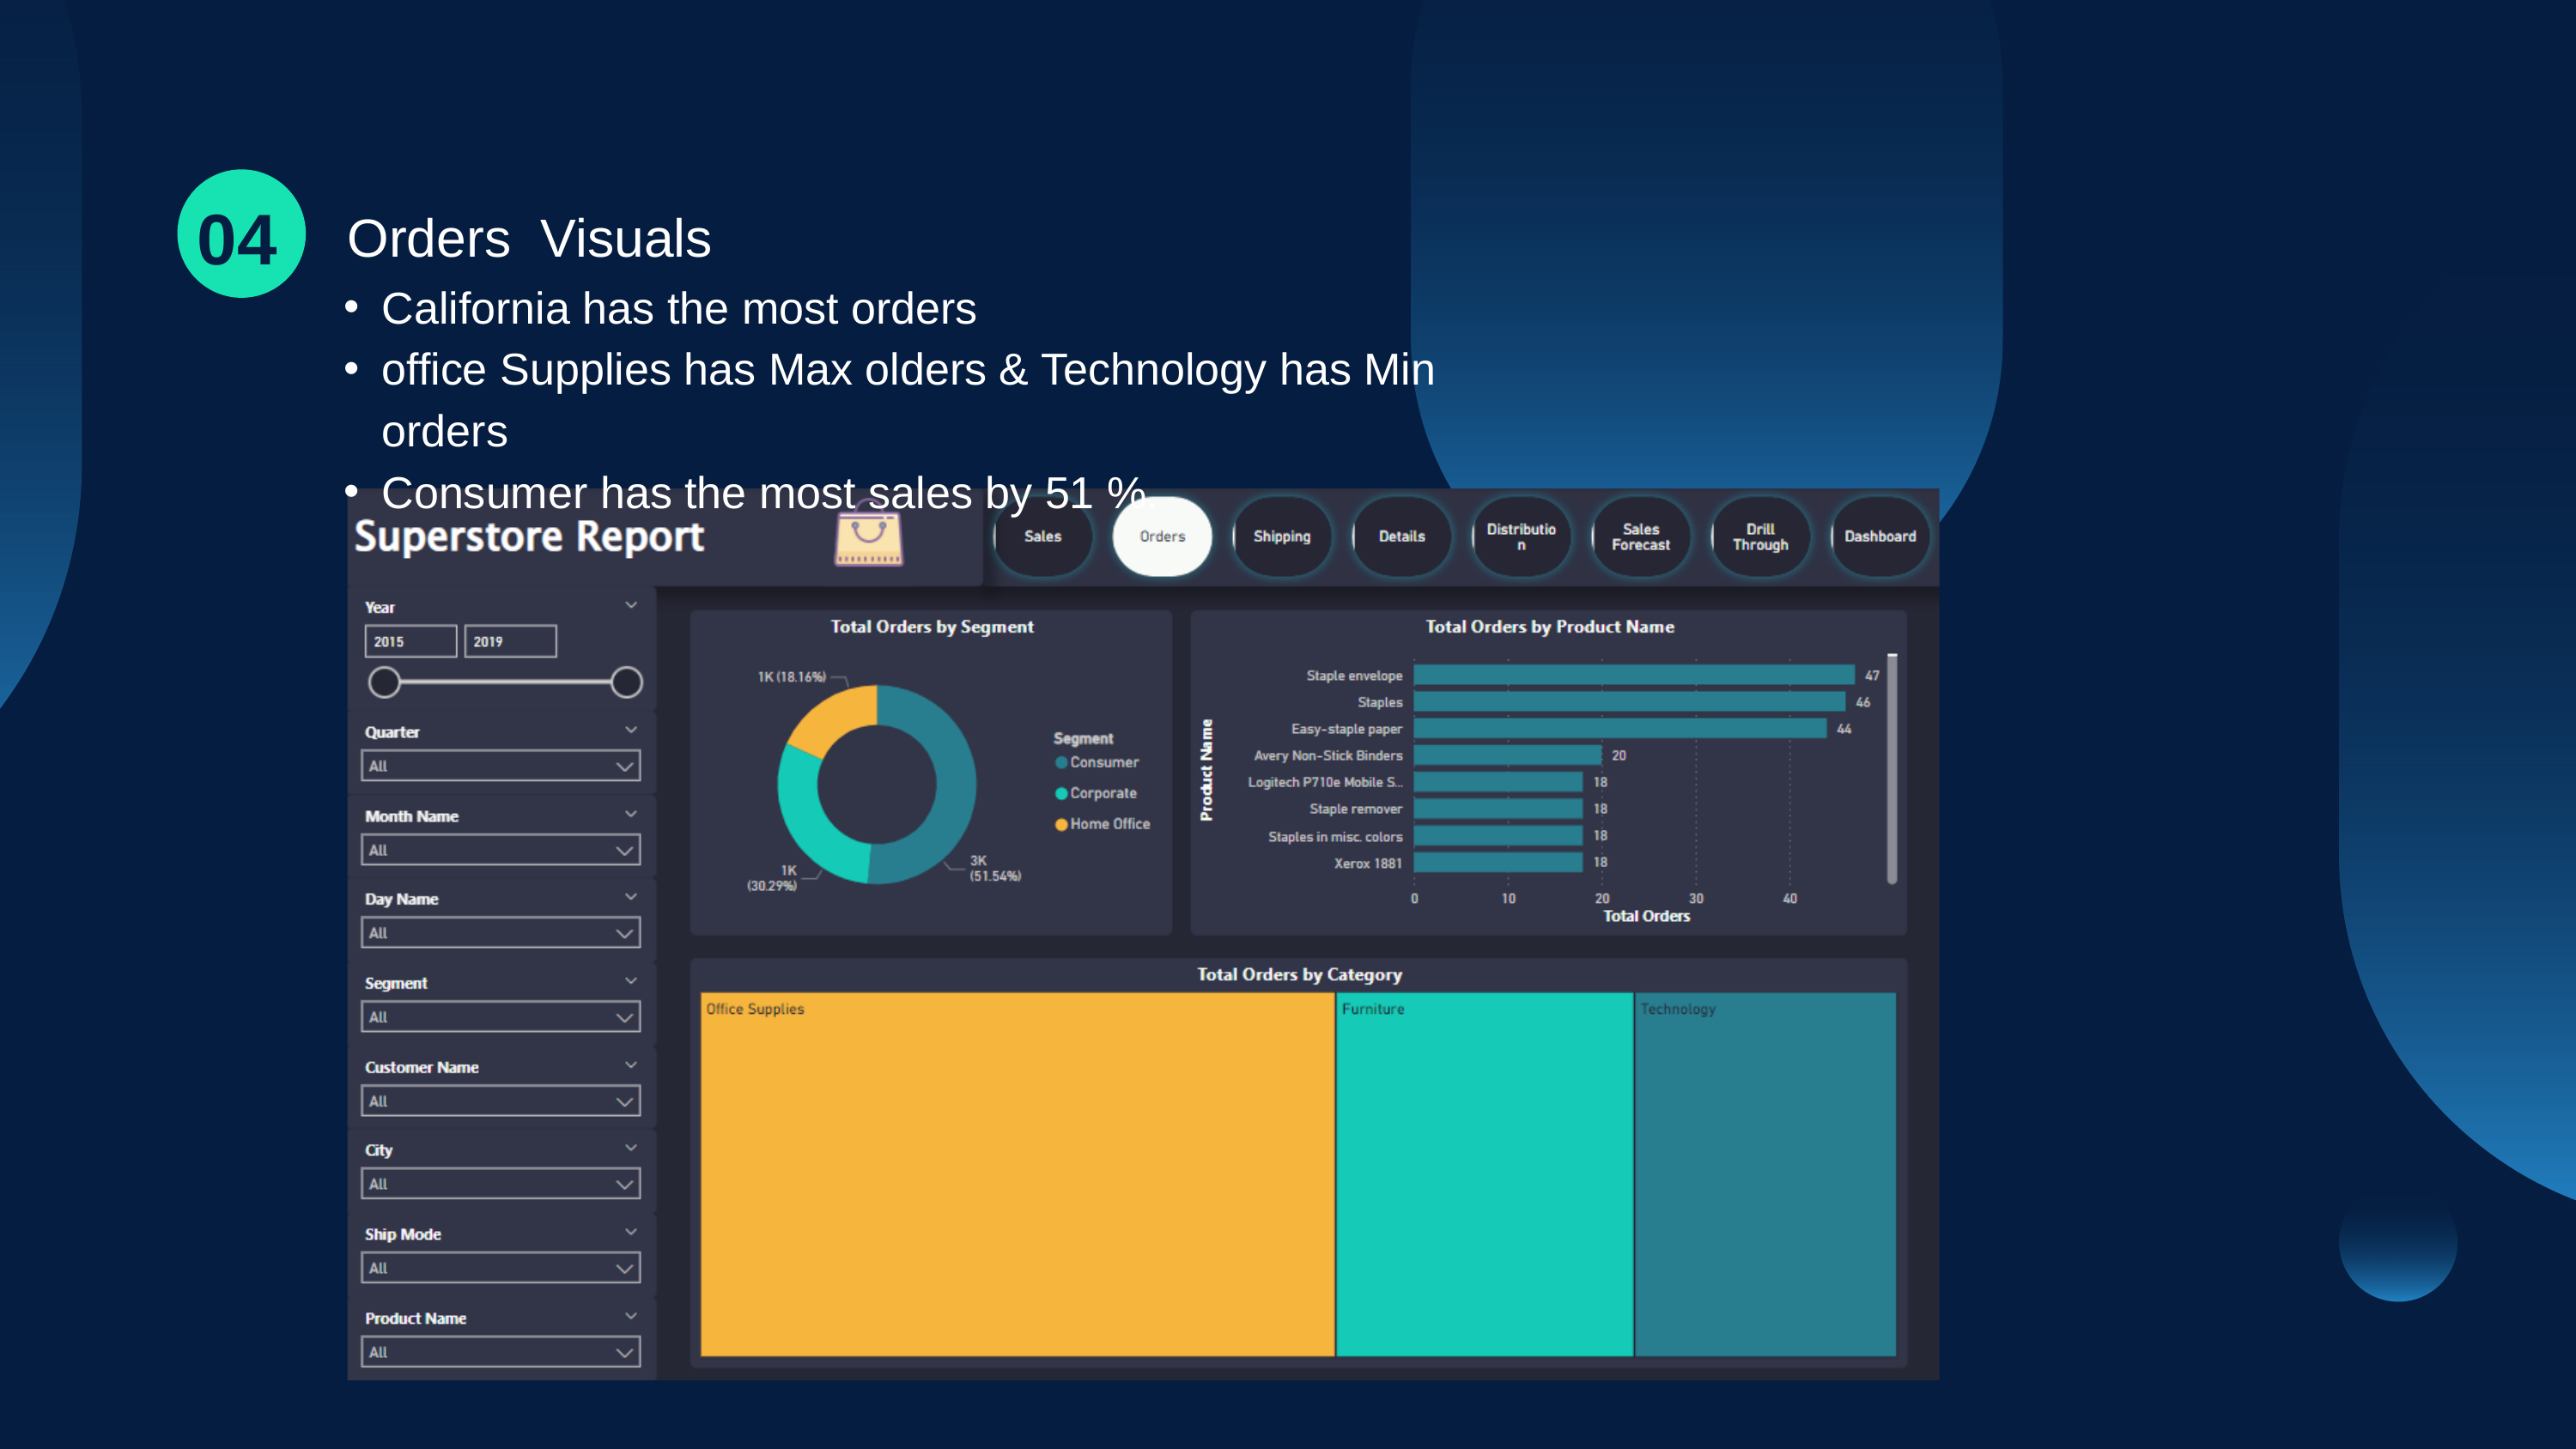

04
Orders  Visuals
California has the most orders
office Supplies has Max olders & Technology has Min orders
Consumer has the most sales by 51 %.